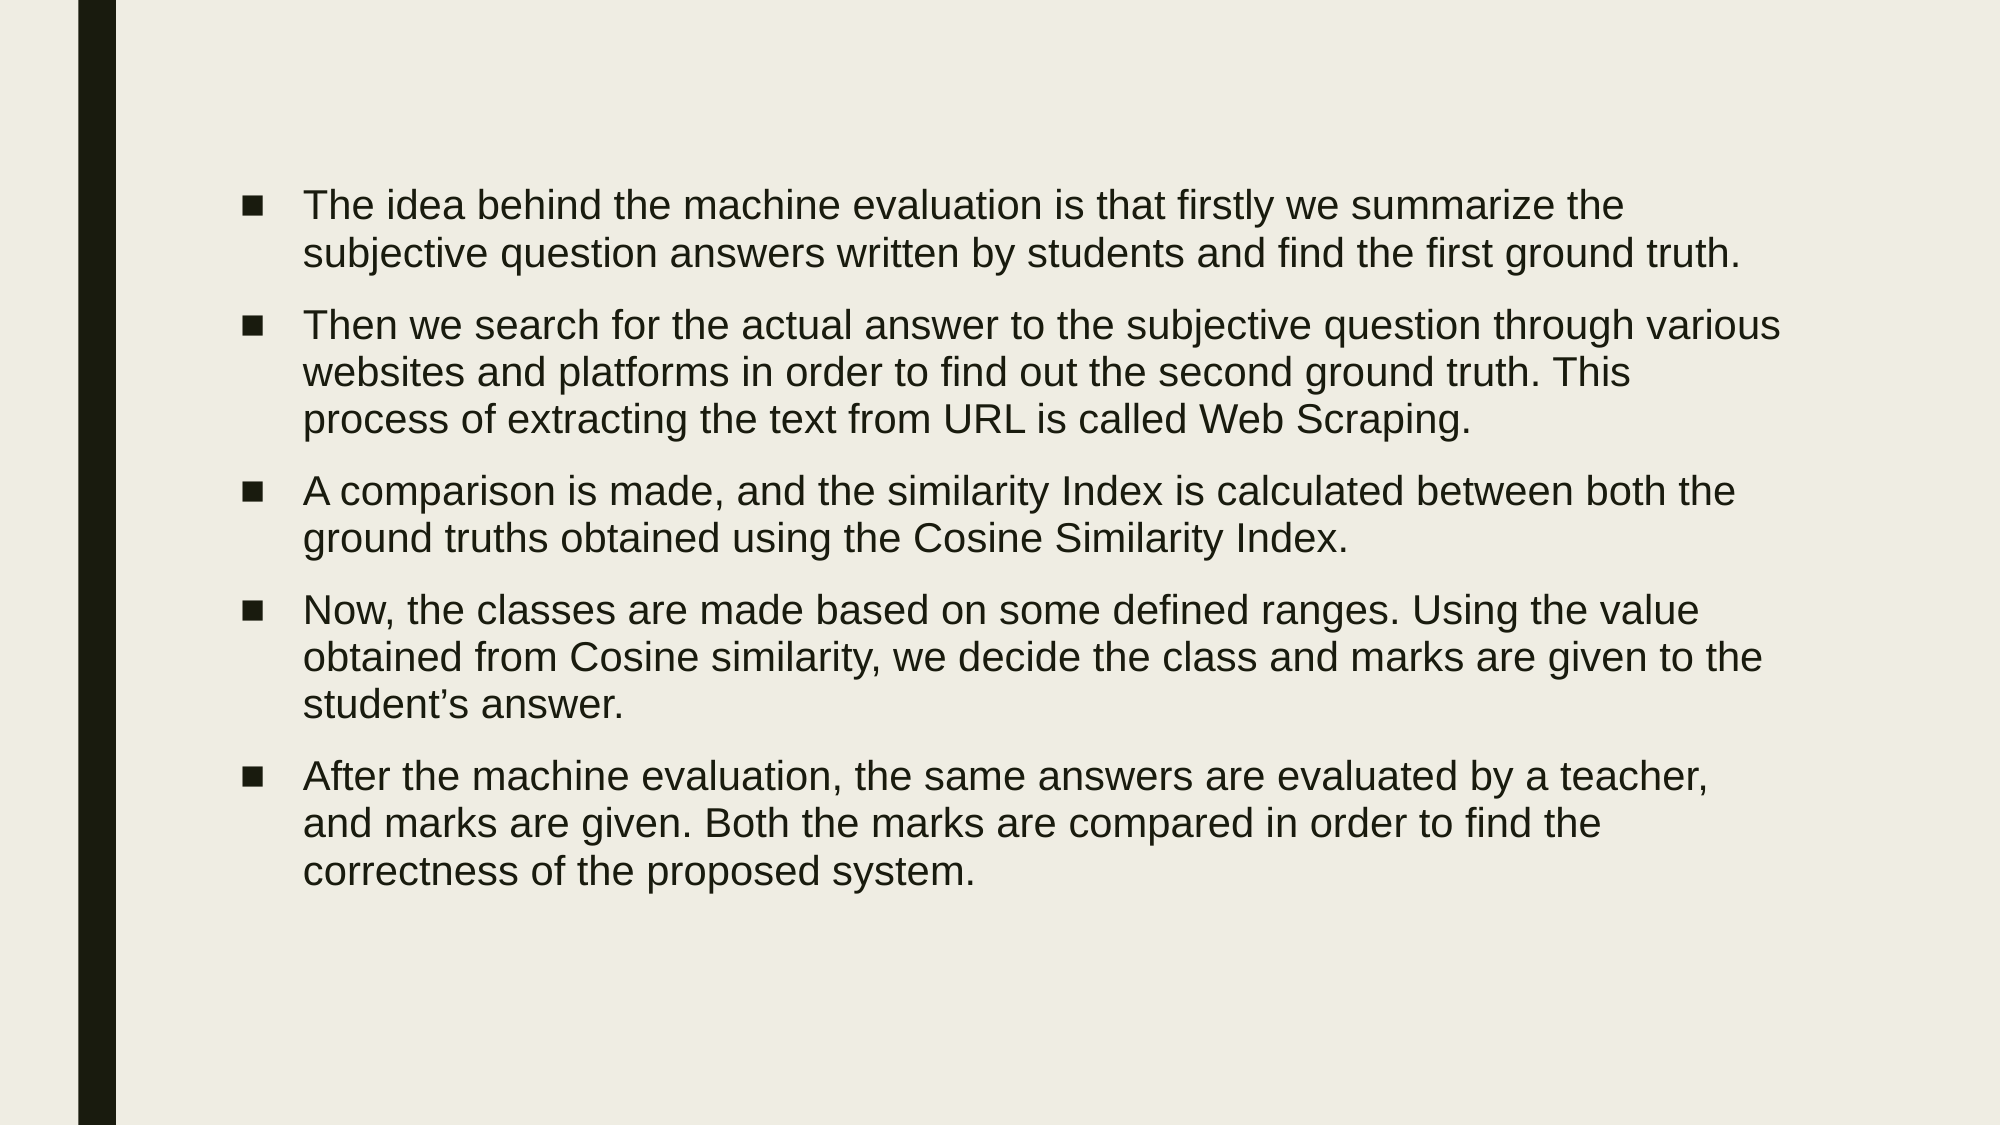

The idea behind the machine evaluation is that firstly we summarize the subjective question answers written by students and find the first ground truth.
Then we search for the actual answer to the subjective question through various websites and platforms in order to find out the second ground truth. This process of extracting the text from URL is called Web Scraping.
A comparison is made, and the similarity Index is calculated between both the ground truths obtained using the Cosine Similarity Index.
Now, the classes are made based on some defined ranges. Using the value obtained from Cosine similarity, we decide the class and marks are given to the student’s answer.
After the machine evaluation, the same answers are evaluated by a teacher, and marks are given. Both the marks are compared in order to find the correctness of the proposed system.